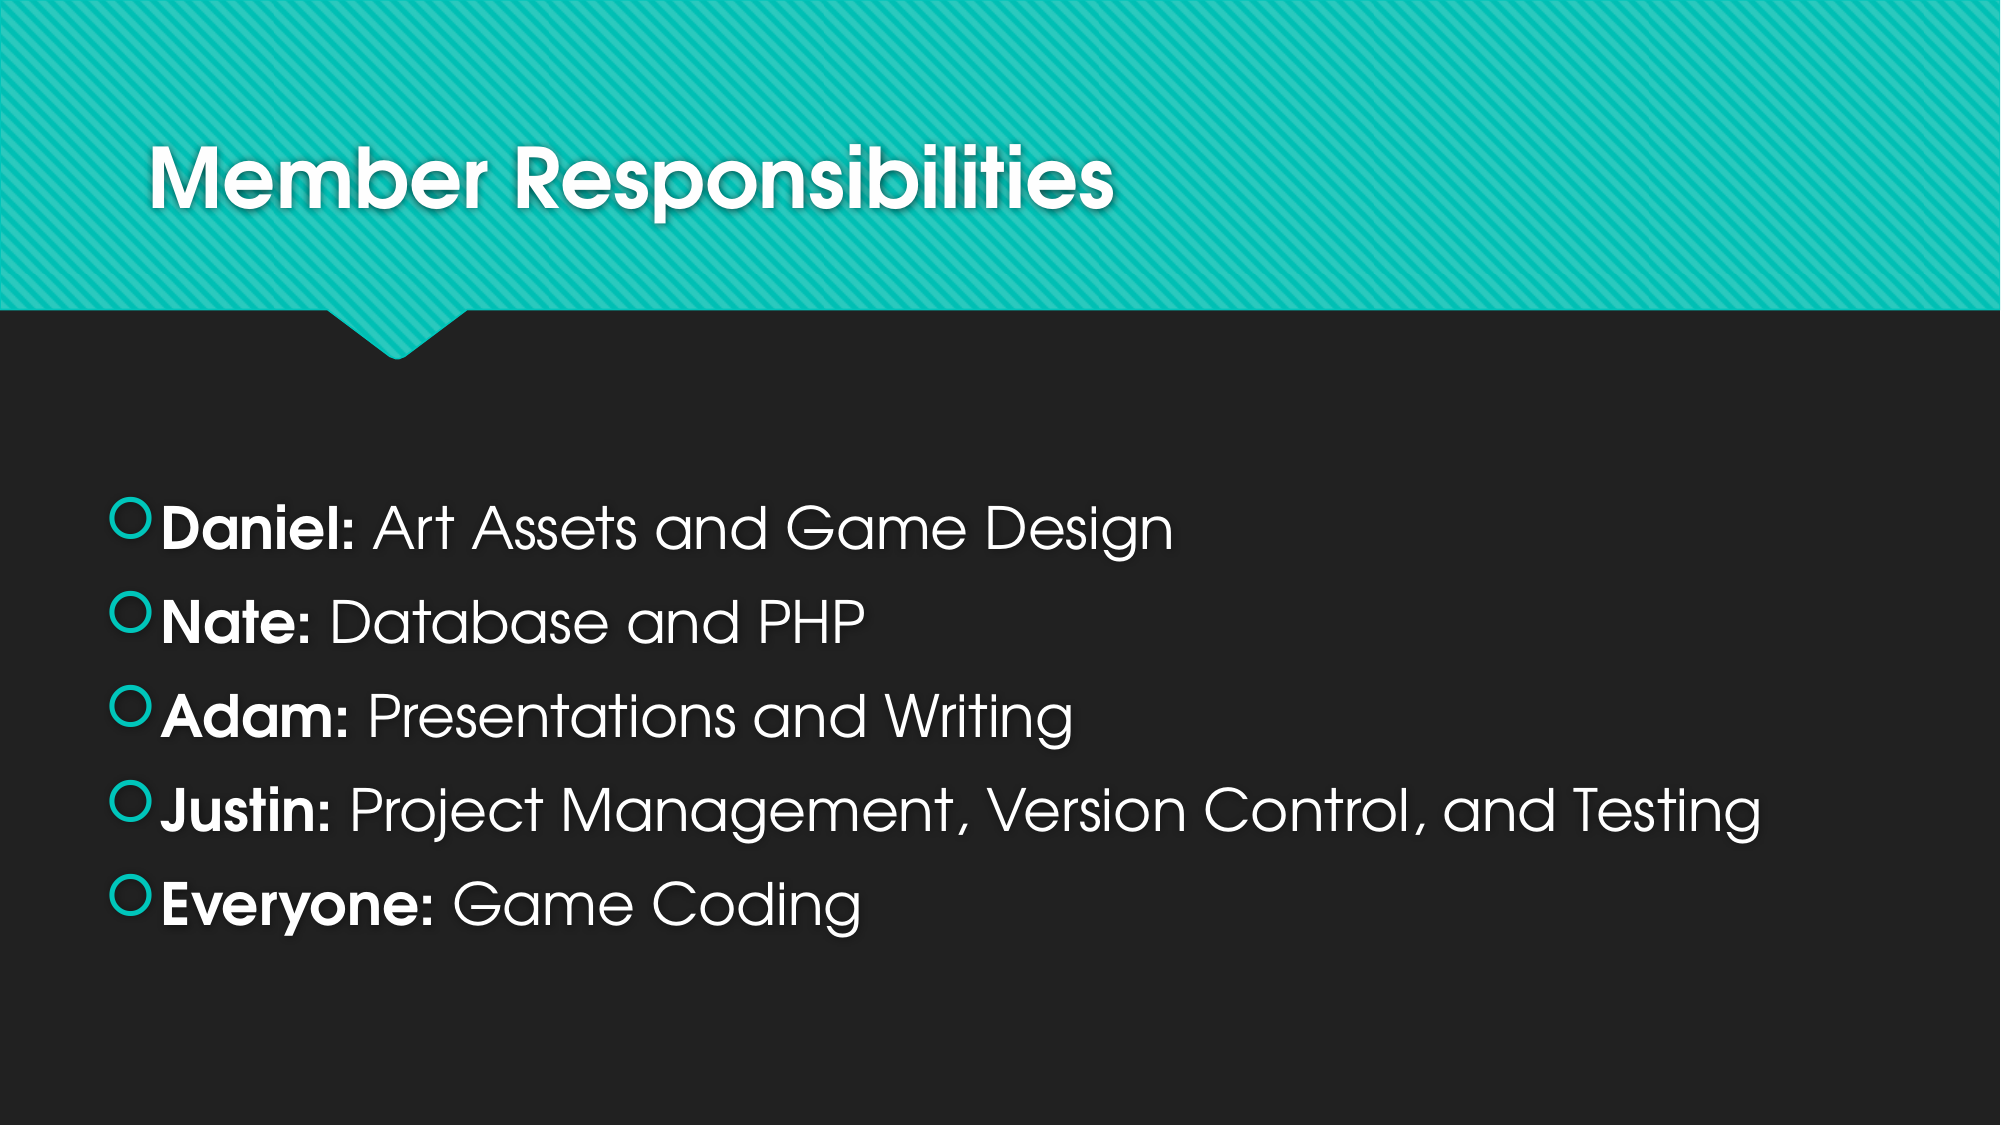

# Member Responsibilities
Daniel: Art Assets and Game Design
Nate: Database and PHP
Adam: Presentations and Writing
Justin: Project Management, Version Control, and Testing
Everyone: Game Coding